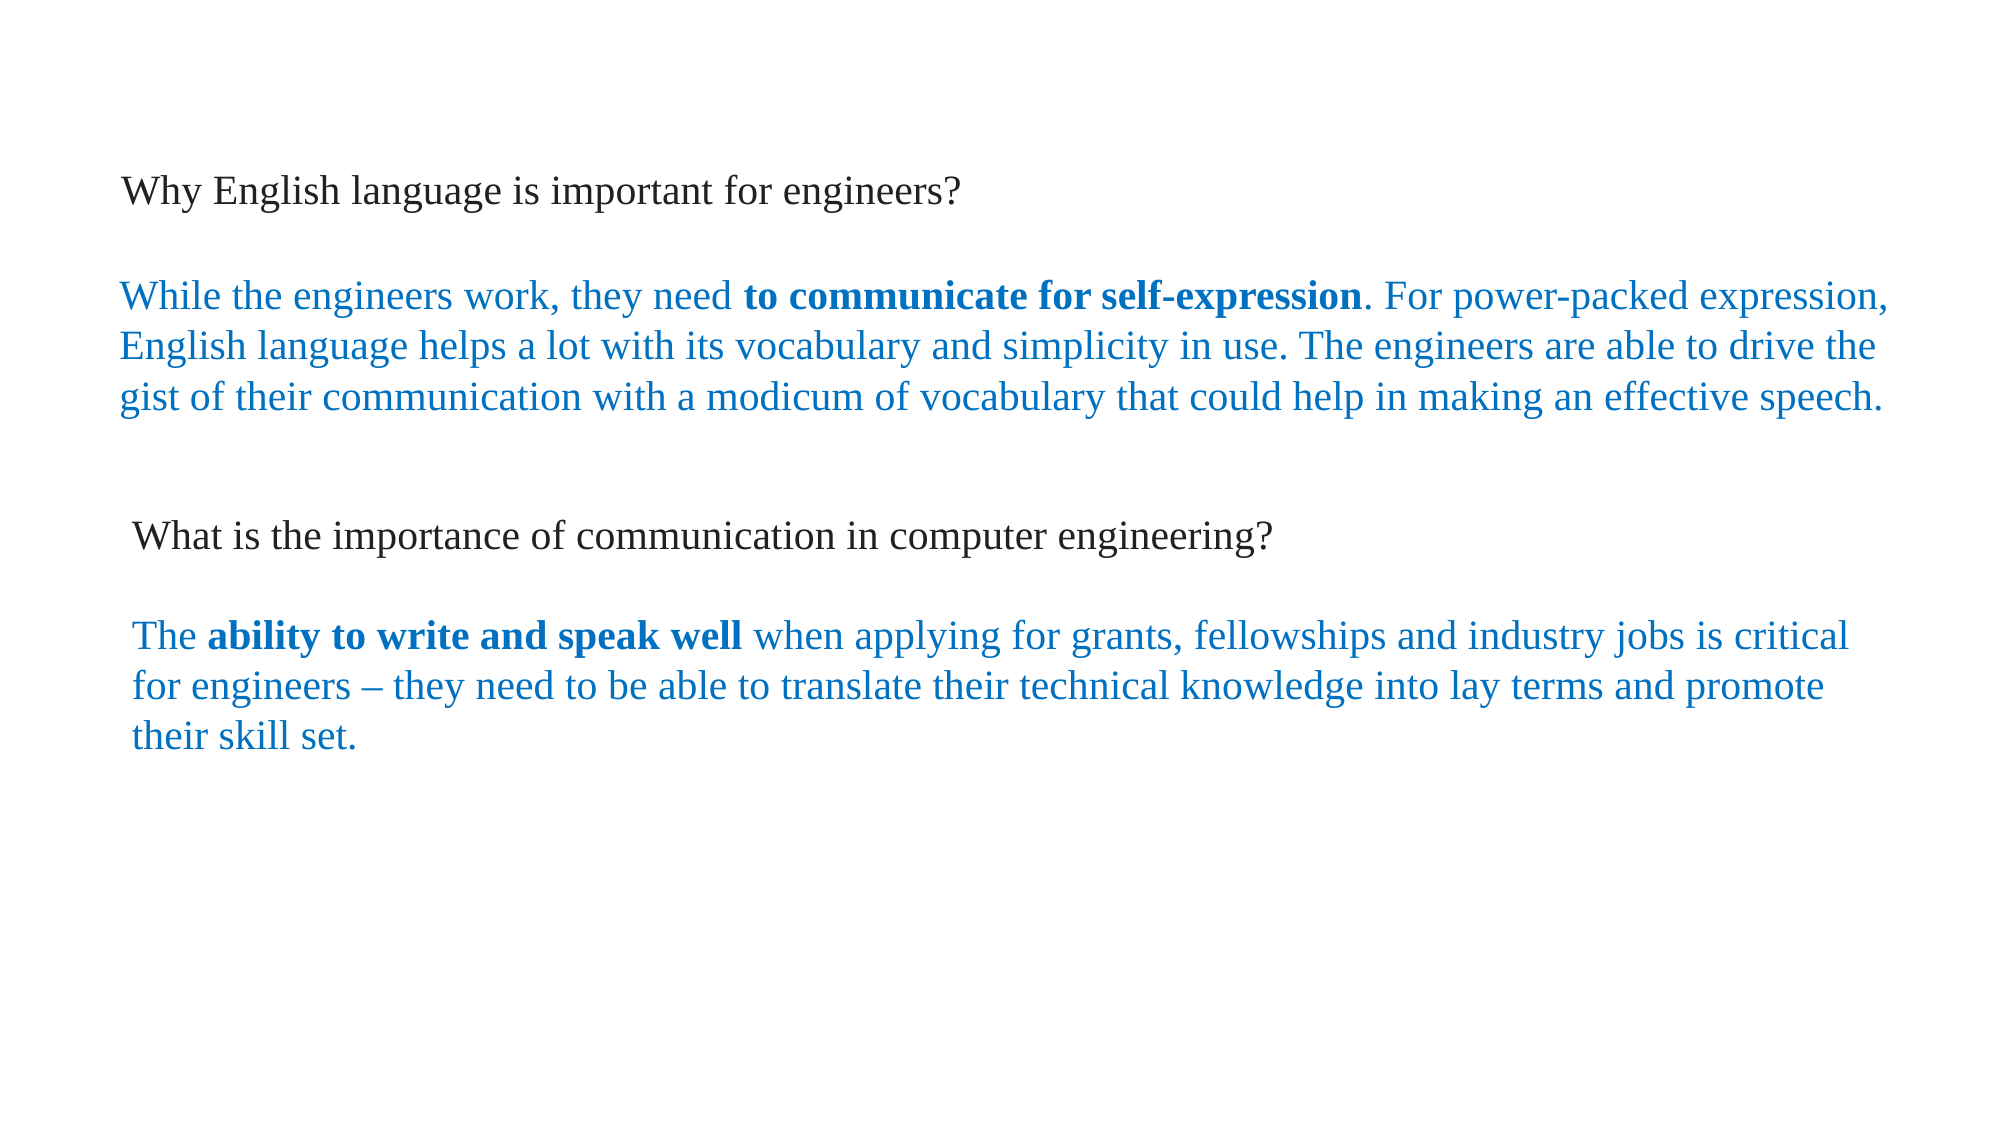

Why English language is important for engineers?
While the engineers work, they need to communicate for self-expression. For power-packed expression, English language helps a lot with its vocabulary and simplicity in use. The engineers are able to drive the gist of their communication with a modicum of vocabulary that could help in making an effective speech.
What is the importance of communication in computer engineering?

The ability to write and speak well when applying for grants, fellowships and industry jobs is critical for engineers – they need to be able to translate their technical knowledge into lay terms and promote their skill set.